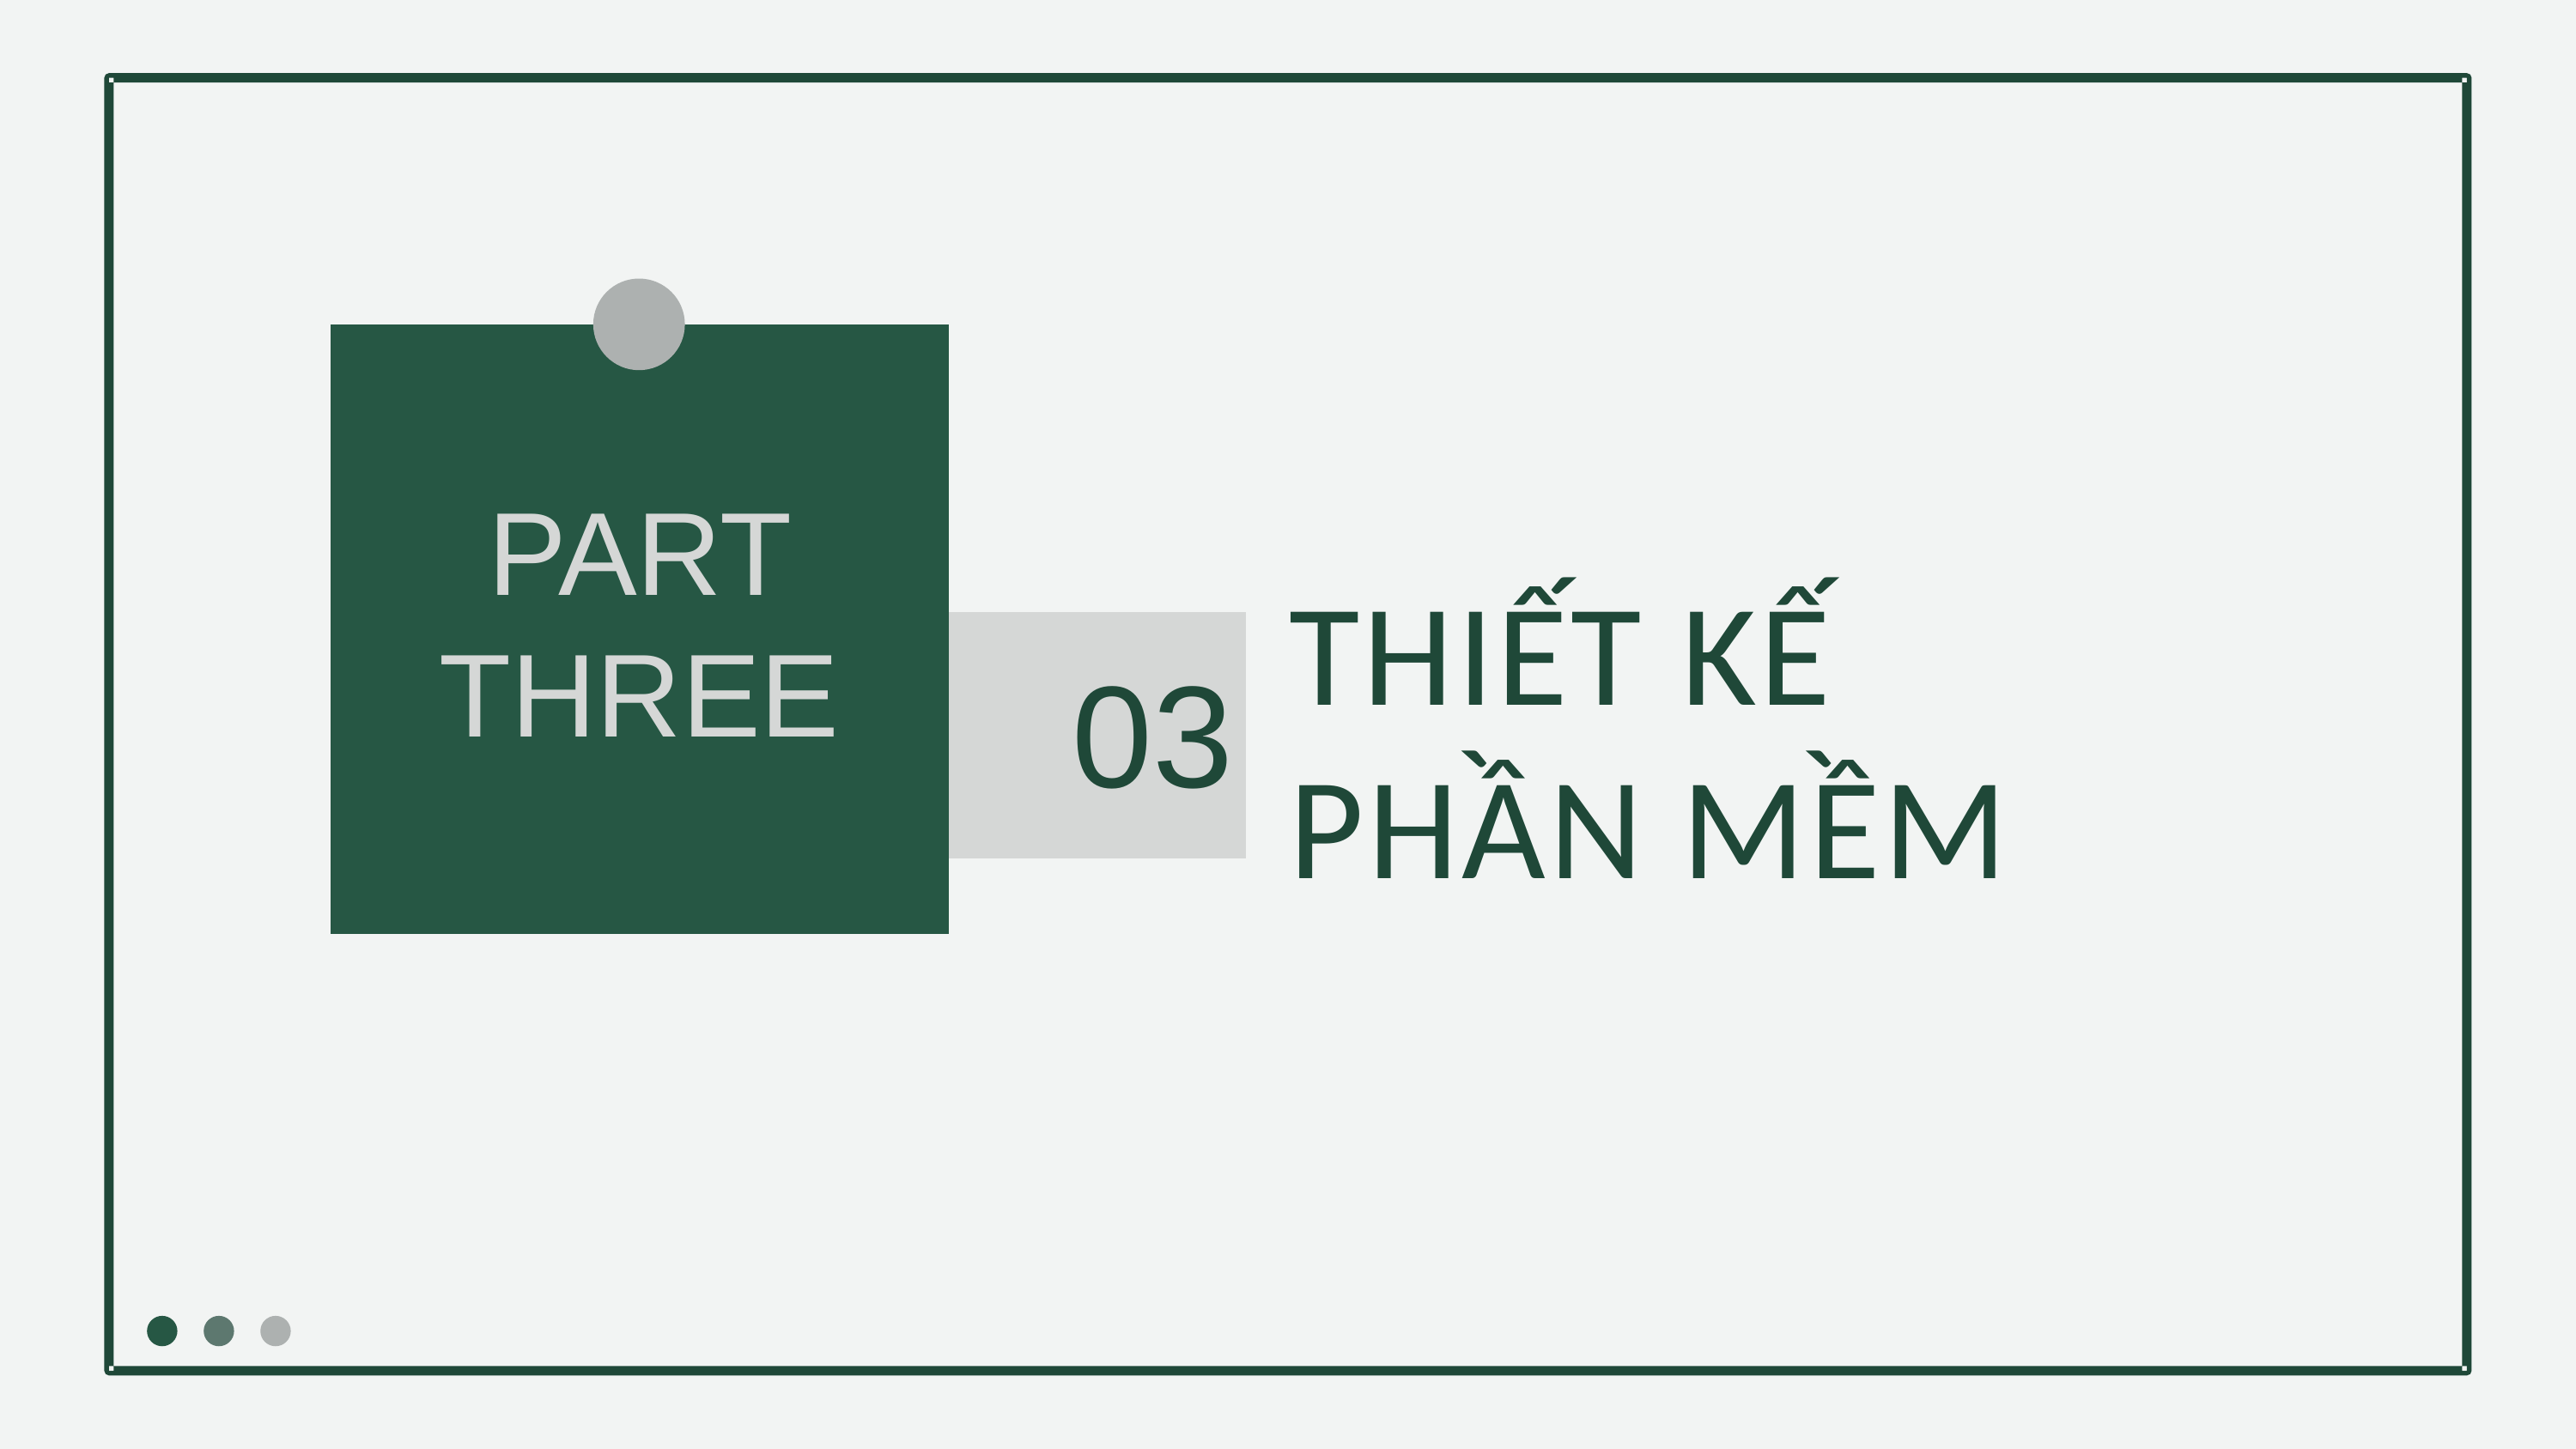

PART THREE
THIẾT KẾ
PHẦN MỀM

03